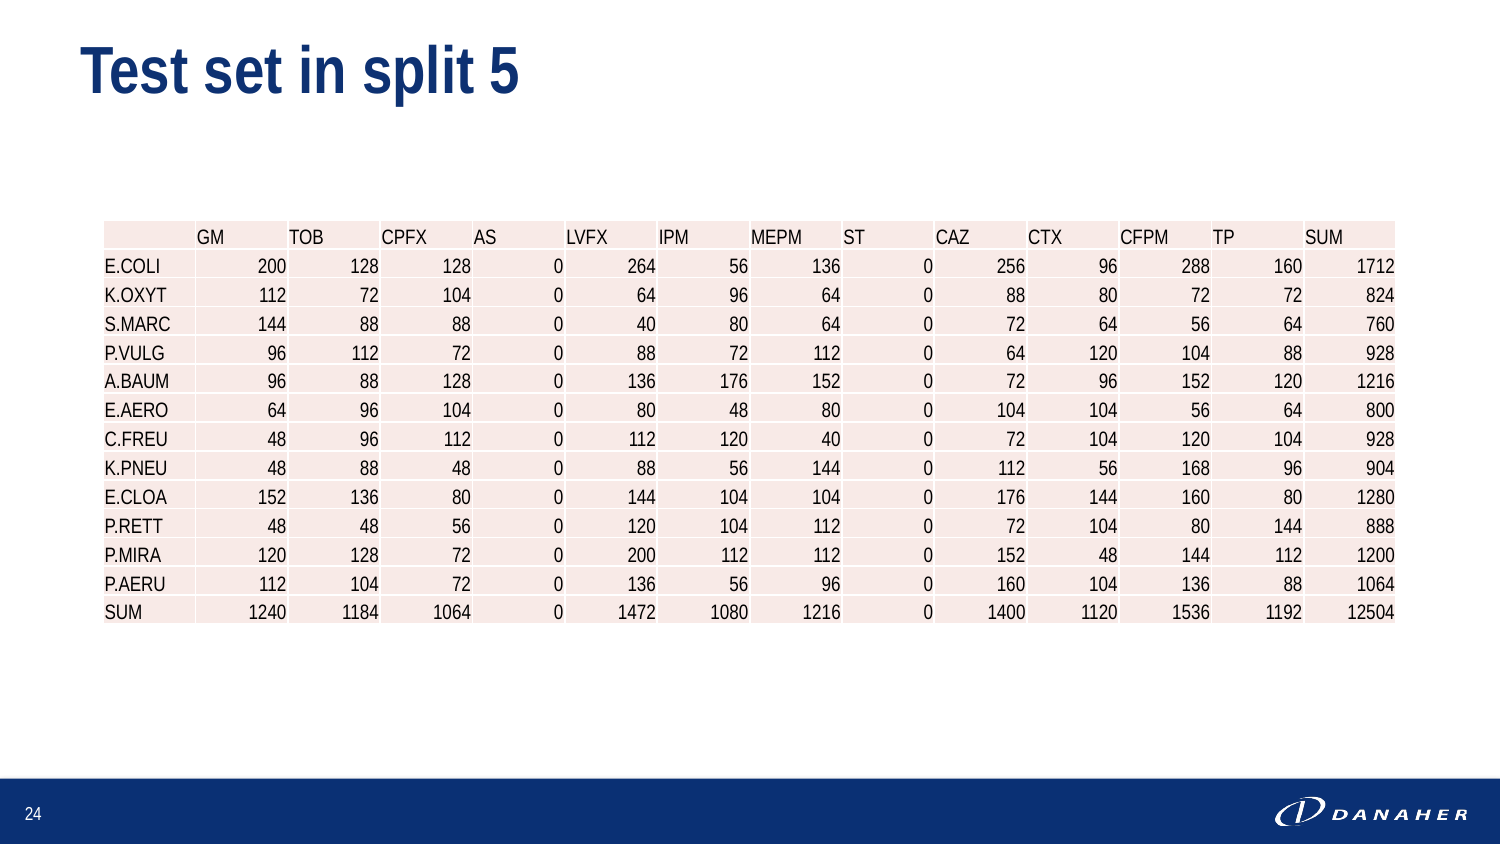

# Test set in split 5
|  | GM | TOB | CPFX | AS | LVFX | IPM | MEPM | ST | CAZ | CTX | CFPM | TP | SUM |
| --- | --- | --- | --- | --- | --- | --- | --- | --- | --- | --- | --- | --- | --- |
| E.COLI | 200 | 128 | 128 | 0 | 264 | 56 | 136 | 0 | 256 | 96 | 288 | 160 | 1712 |
| K.OXYT | 112 | 72 | 104 | 0 | 64 | 96 | 64 | 0 | 88 | 80 | 72 | 72 | 824 |
| S.MARC | 144 | 88 | 88 | 0 | 40 | 80 | 64 | 0 | 72 | 64 | 56 | 64 | 760 |
| P.VULG | 96 | 112 | 72 | 0 | 88 | 72 | 112 | 0 | 64 | 120 | 104 | 88 | 928 |
| A.BAUM | 96 | 88 | 128 | 0 | 136 | 176 | 152 | 0 | 72 | 96 | 152 | 120 | 1216 |
| E.AERO | 64 | 96 | 104 | 0 | 80 | 48 | 80 | 0 | 104 | 104 | 56 | 64 | 800 |
| C.FREU | 48 | 96 | 112 | 0 | 112 | 120 | 40 | 0 | 72 | 104 | 120 | 104 | 928 |
| K.PNEU | 48 | 88 | 48 | 0 | 88 | 56 | 144 | 0 | 112 | 56 | 168 | 96 | 904 |
| E.CLOA | 152 | 136 | 80 | 0 | 144 | 104 | 104 | 0 | 176 | 144 | 160 | 80 | 1280 |
| P.RETT | 48 | 48 | 56 | 0 | 120 | 104 | 112 | 0 | 72 | 104 | 80 | 144 | 888 |
| P.MIRA | 120 | 128 | 72 | 0 | 200 | 112 | 112 | 0 | 152 | 48 | 144 | 112 | 1200 |
| P.AERU | 112 | 104 | 72 | 0 | 136 | 56 | 96 | 0 | 160 | 104 | 136 | 88 | 1064 |
| SUM | 1240 | 1184 | 1064 | 0 | 1472 | 1080 | 1216 | 0 | 1400 | 1120 | 1536 | 1192 | 12504 |
24